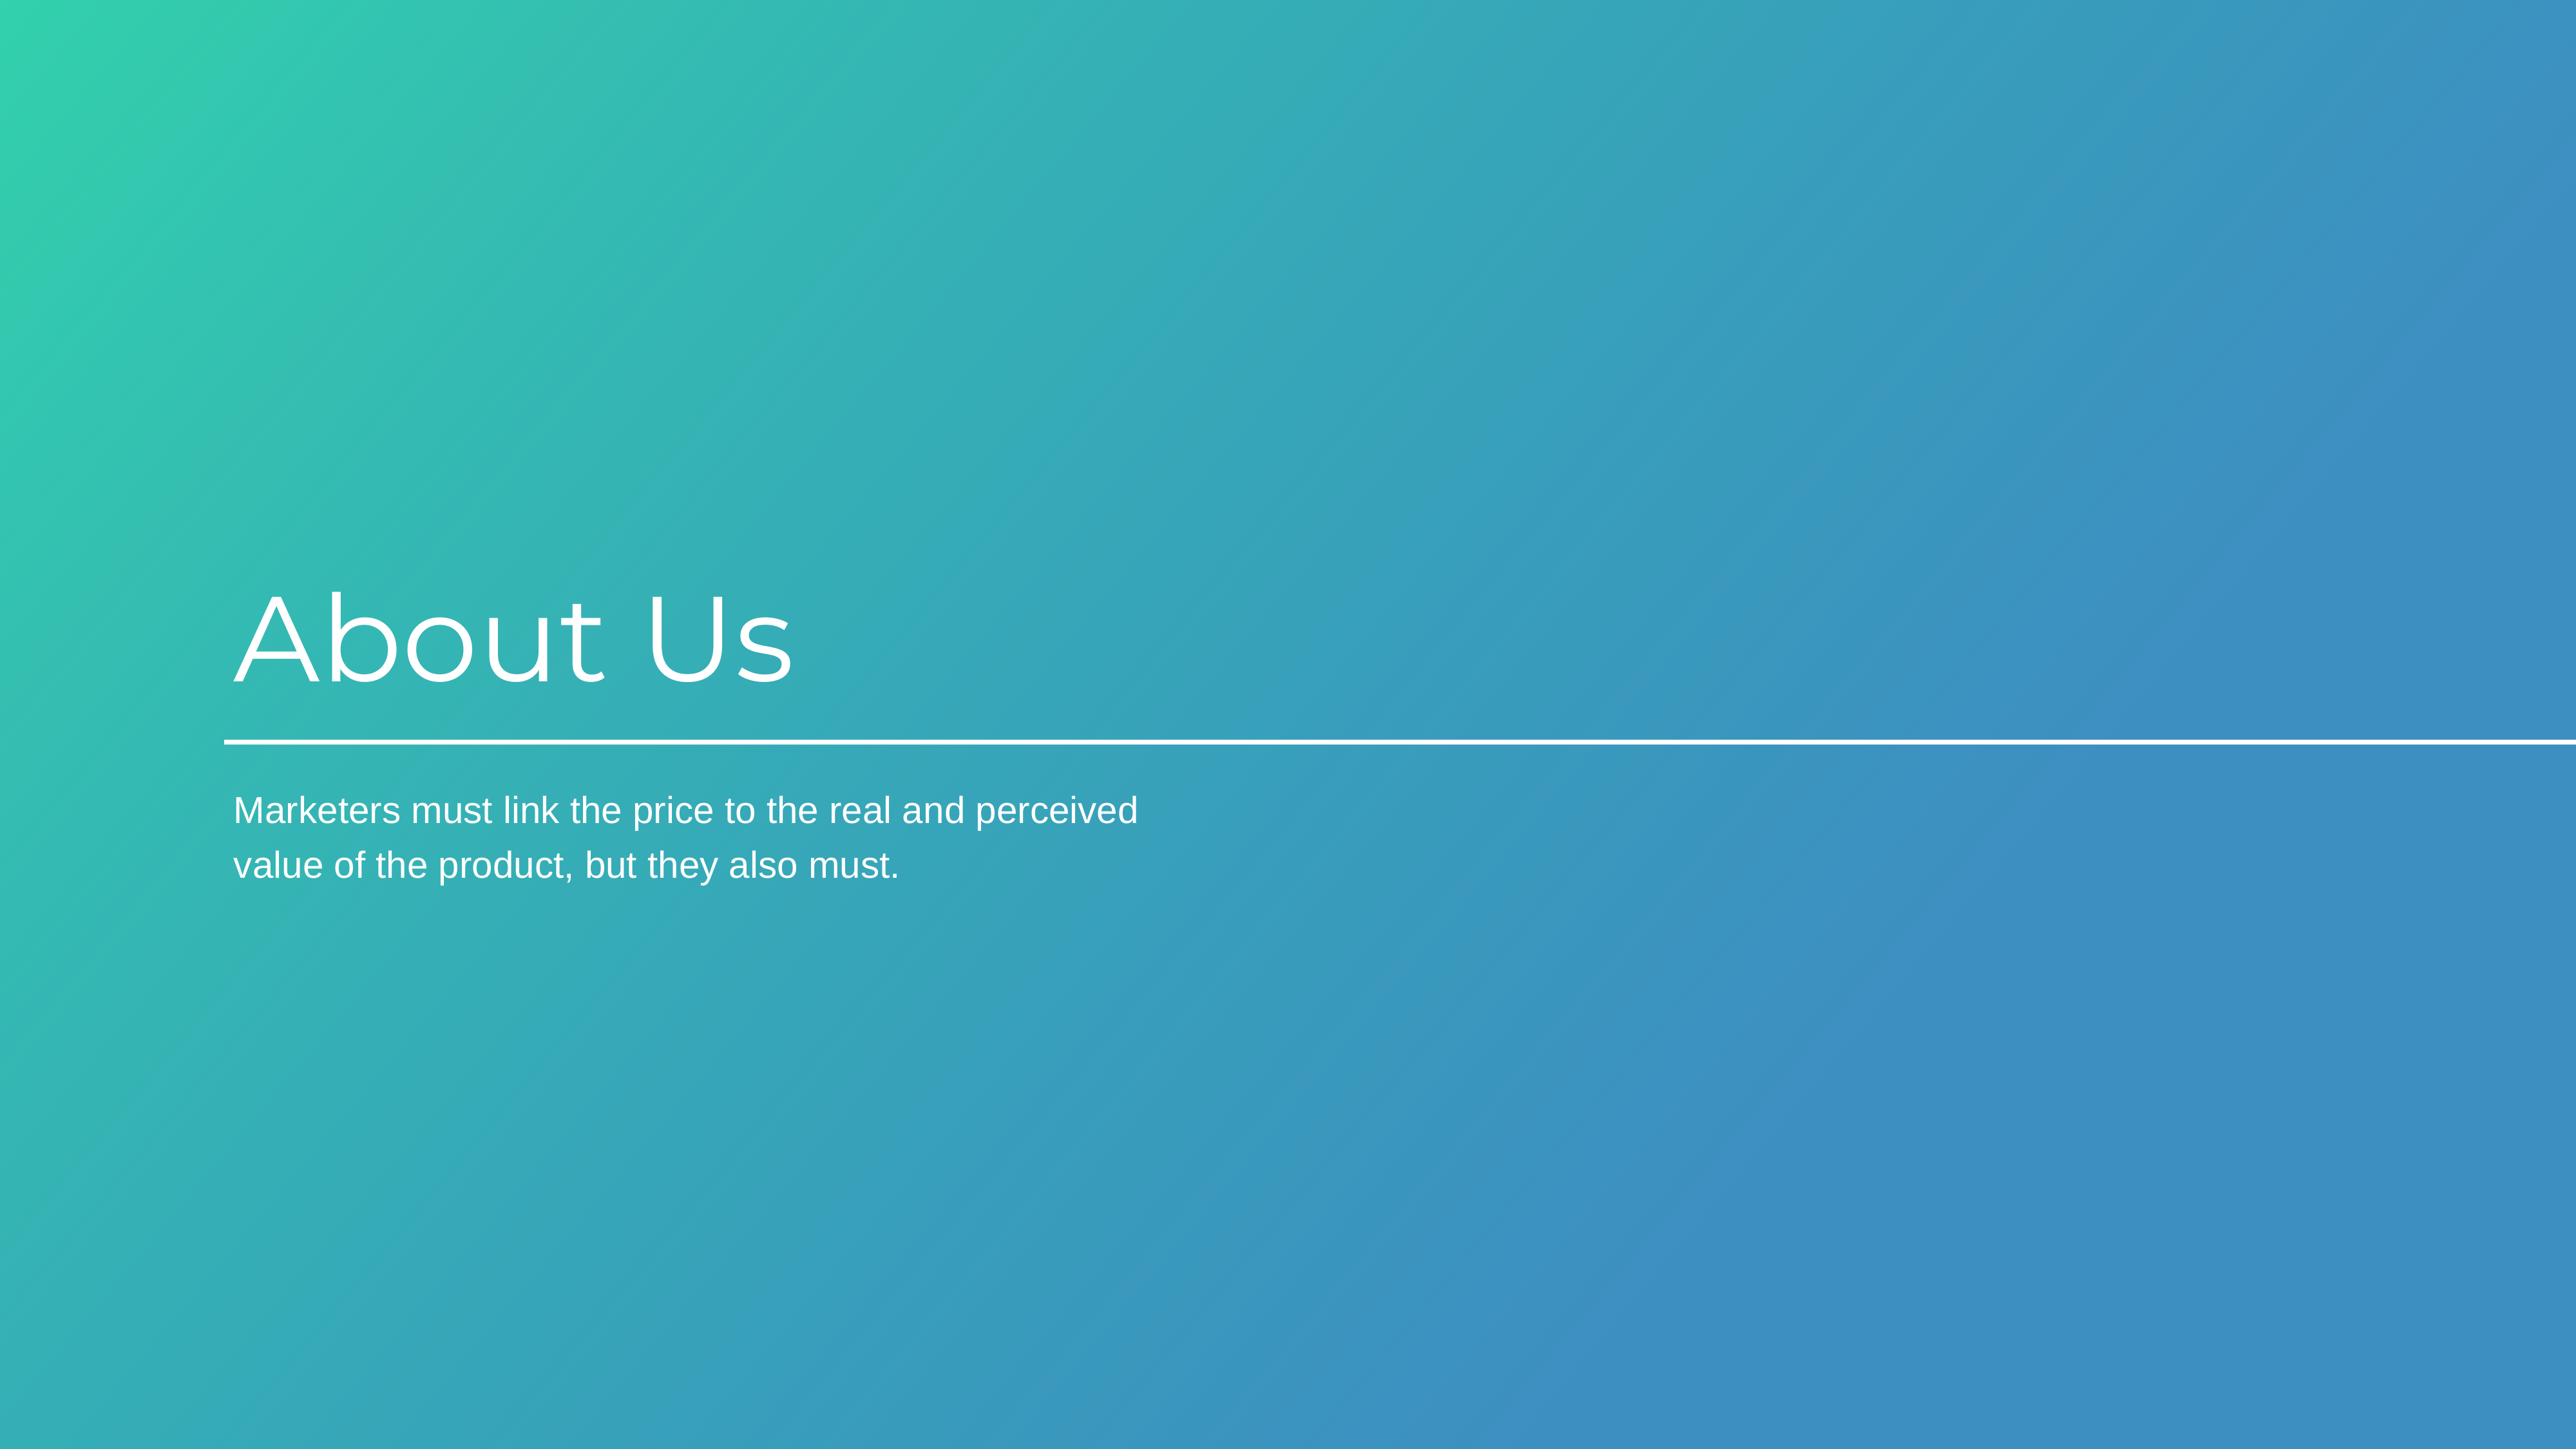

About Us
Marketers must link the price to the real and perceived value of the product, but they also must.